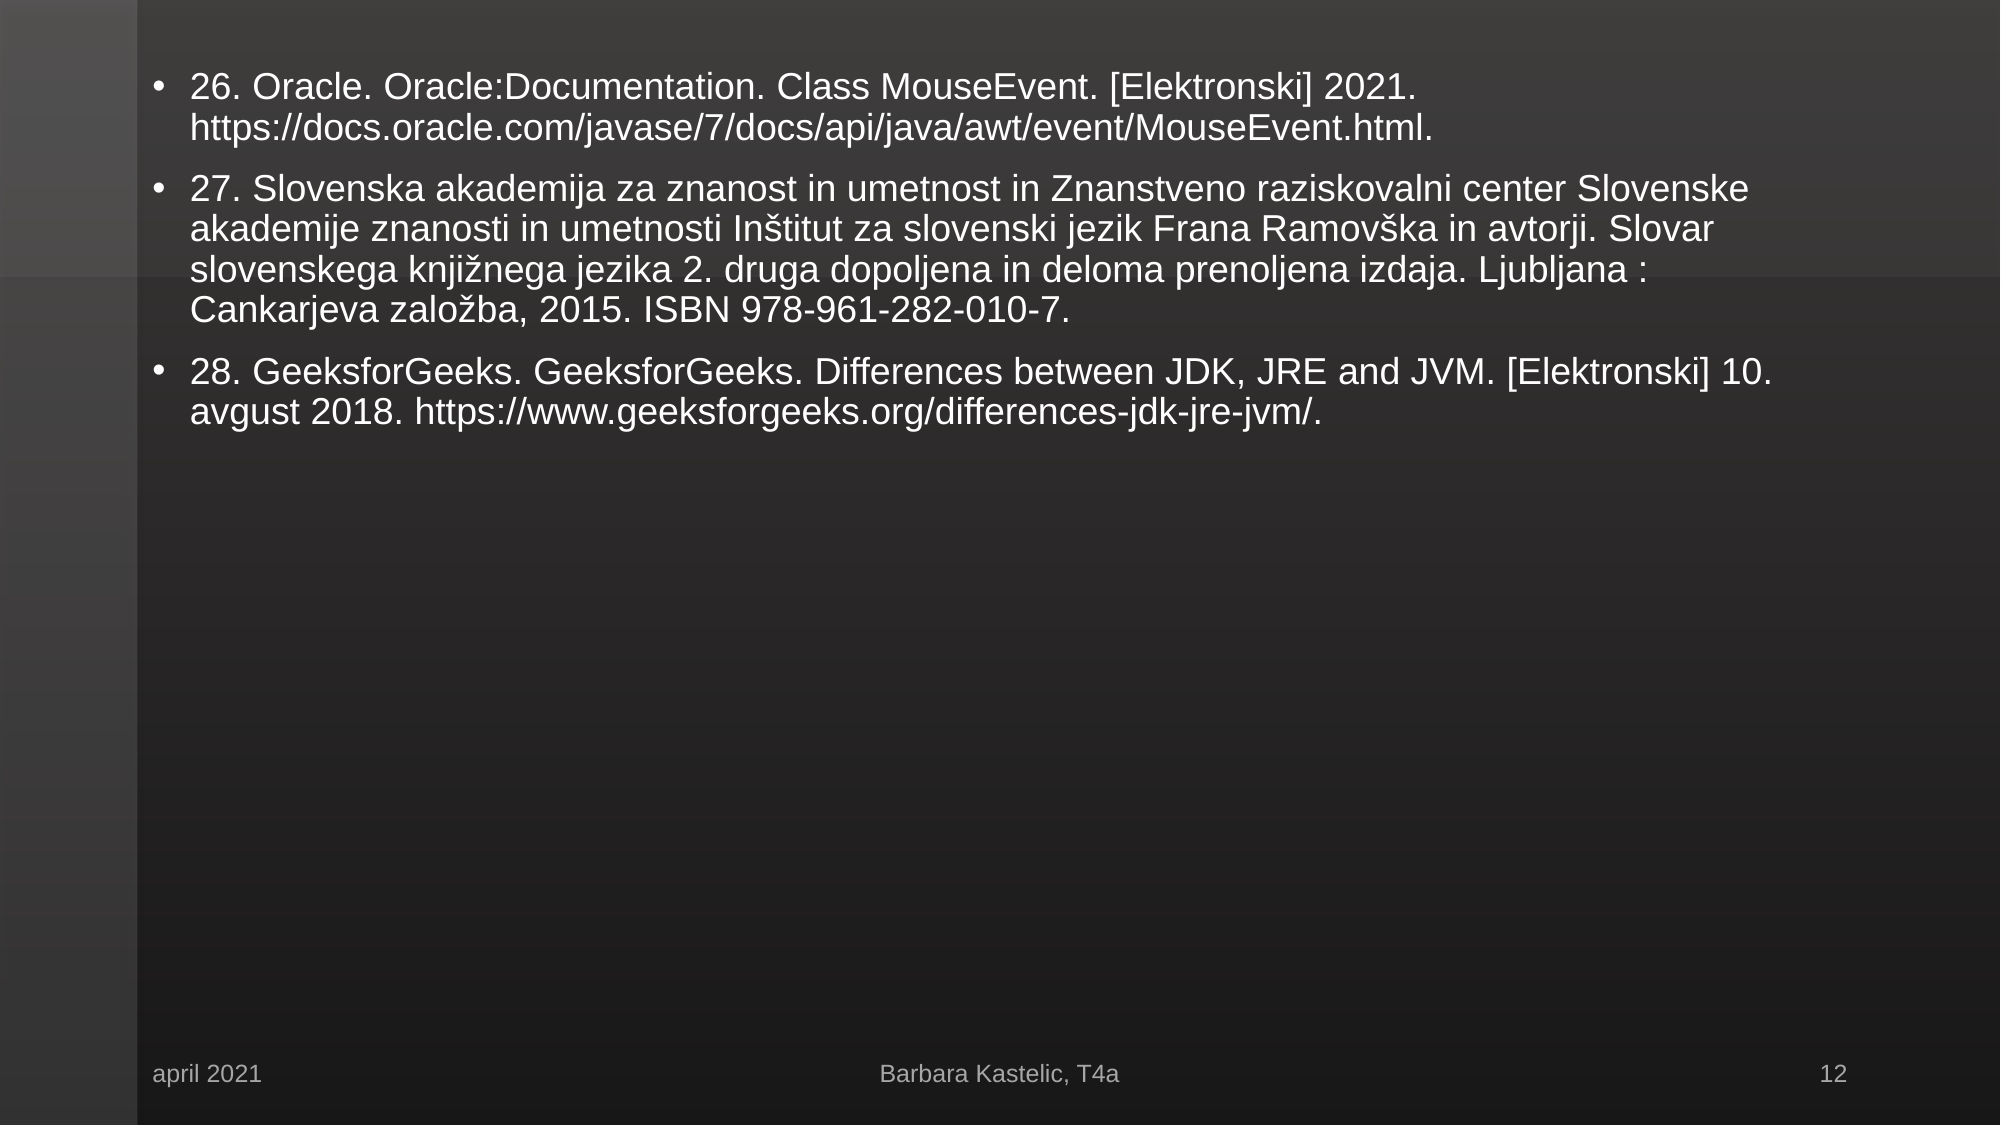

26. Oracle. Oracle:Documentation. Class MouseEvent. [Elektronski] 2021. https://docs.oracle.com/javase/7/docs/api/java/awt/event/MouseEvent.html.
27. Slovenska akademija za znanost in umetnost in Znanstveno raziskovalni center Slovenske akademije znanosti in umetnosti Inštitut za slovenski jezik Frana Ramovška in avtorji. Slovar slovenskega knjižnega jezika 2. druga dopoljena in deloma prenoljena izdaja. Ljubljana : Cankarjeva založba, 2015. ISBN 978-961-282-010-7.
28. GeeksforGeeks. GeeksforGeeks. Differences between JDK, JRE and JVM. [Elektronski] 10. avgust 2018. https://www.geeksforgeeks.org/differences-jdk-jre-jvm/.

april 2021
Barbara Kastelic, T4a
12